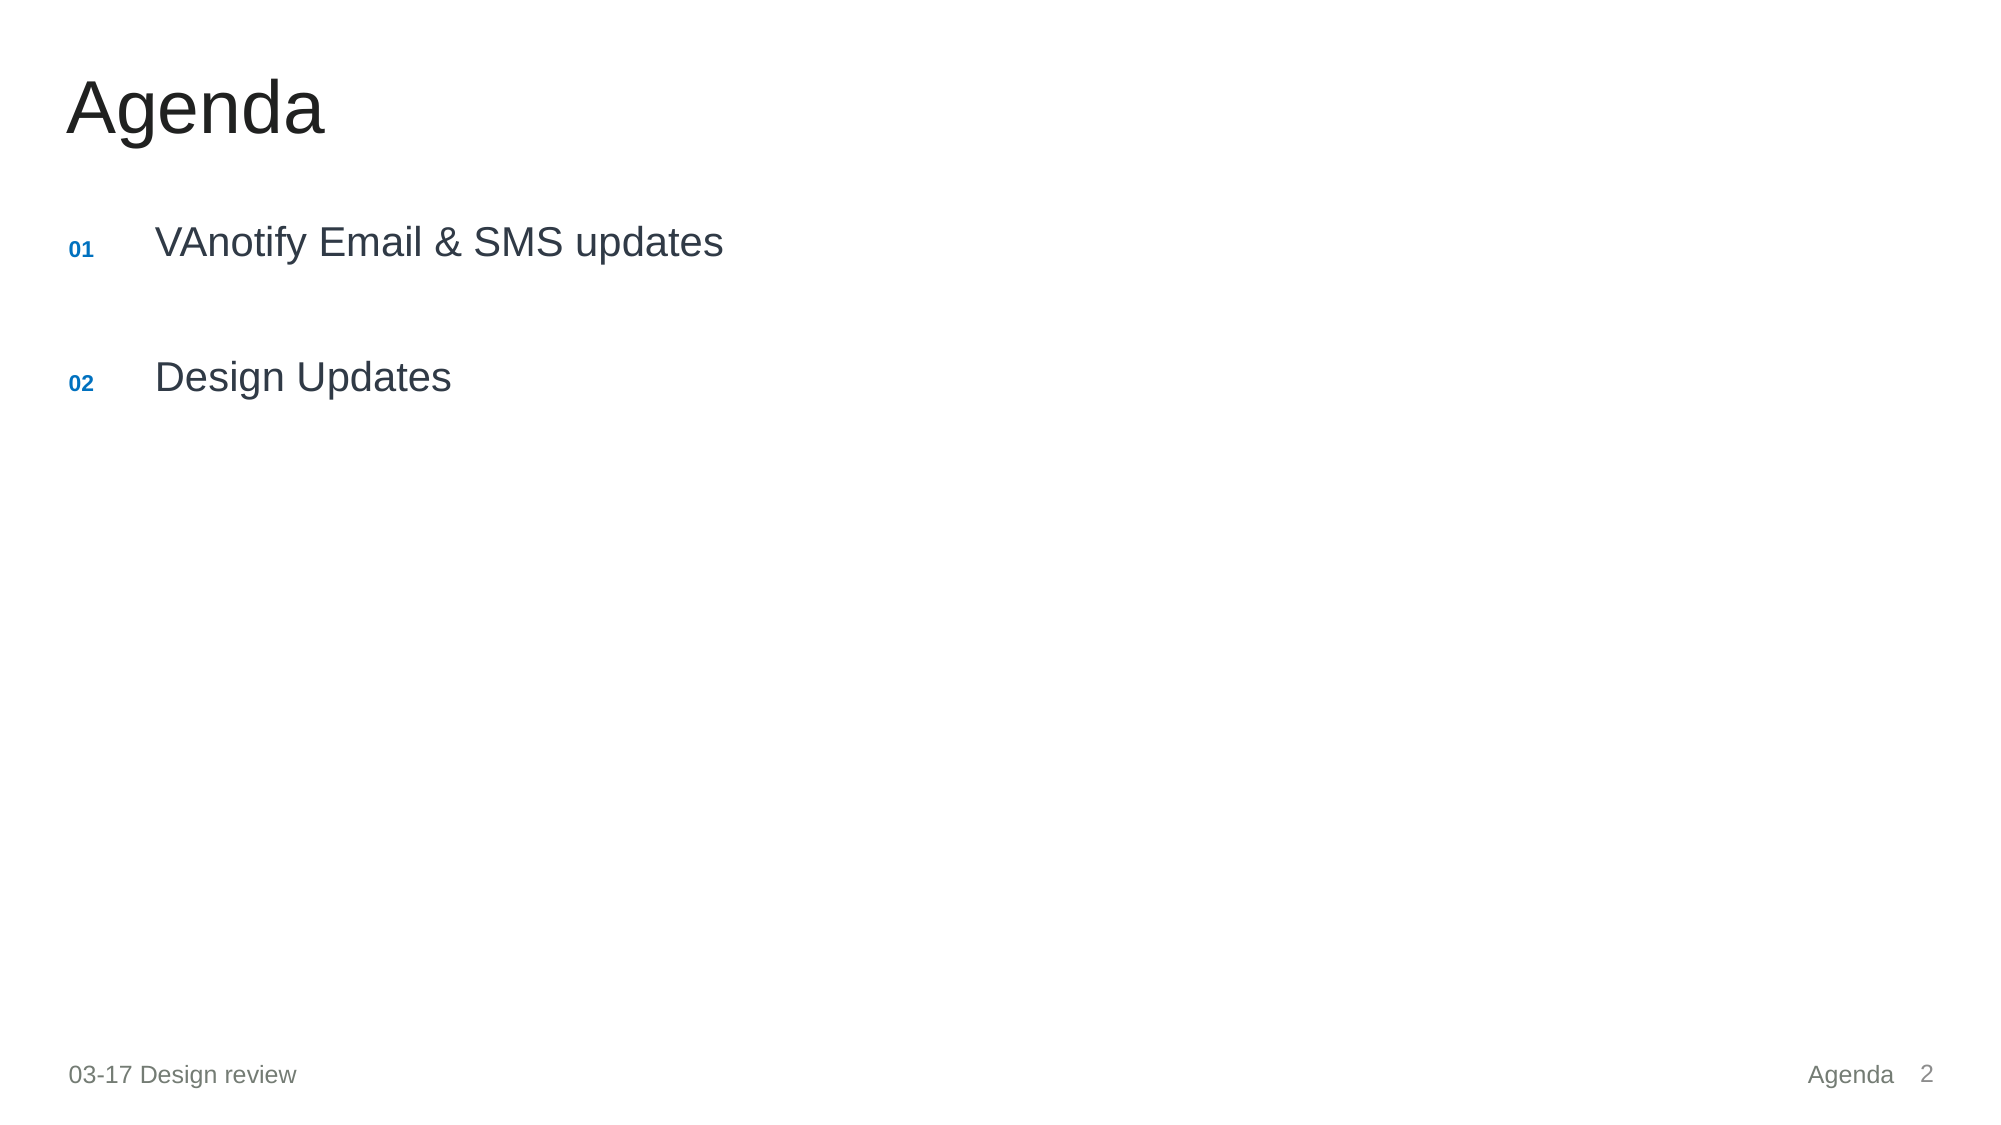

# Agenda
VAnotify Email & SMS updates
01
Design Updates
02
2
03-17 Design review
Agenda